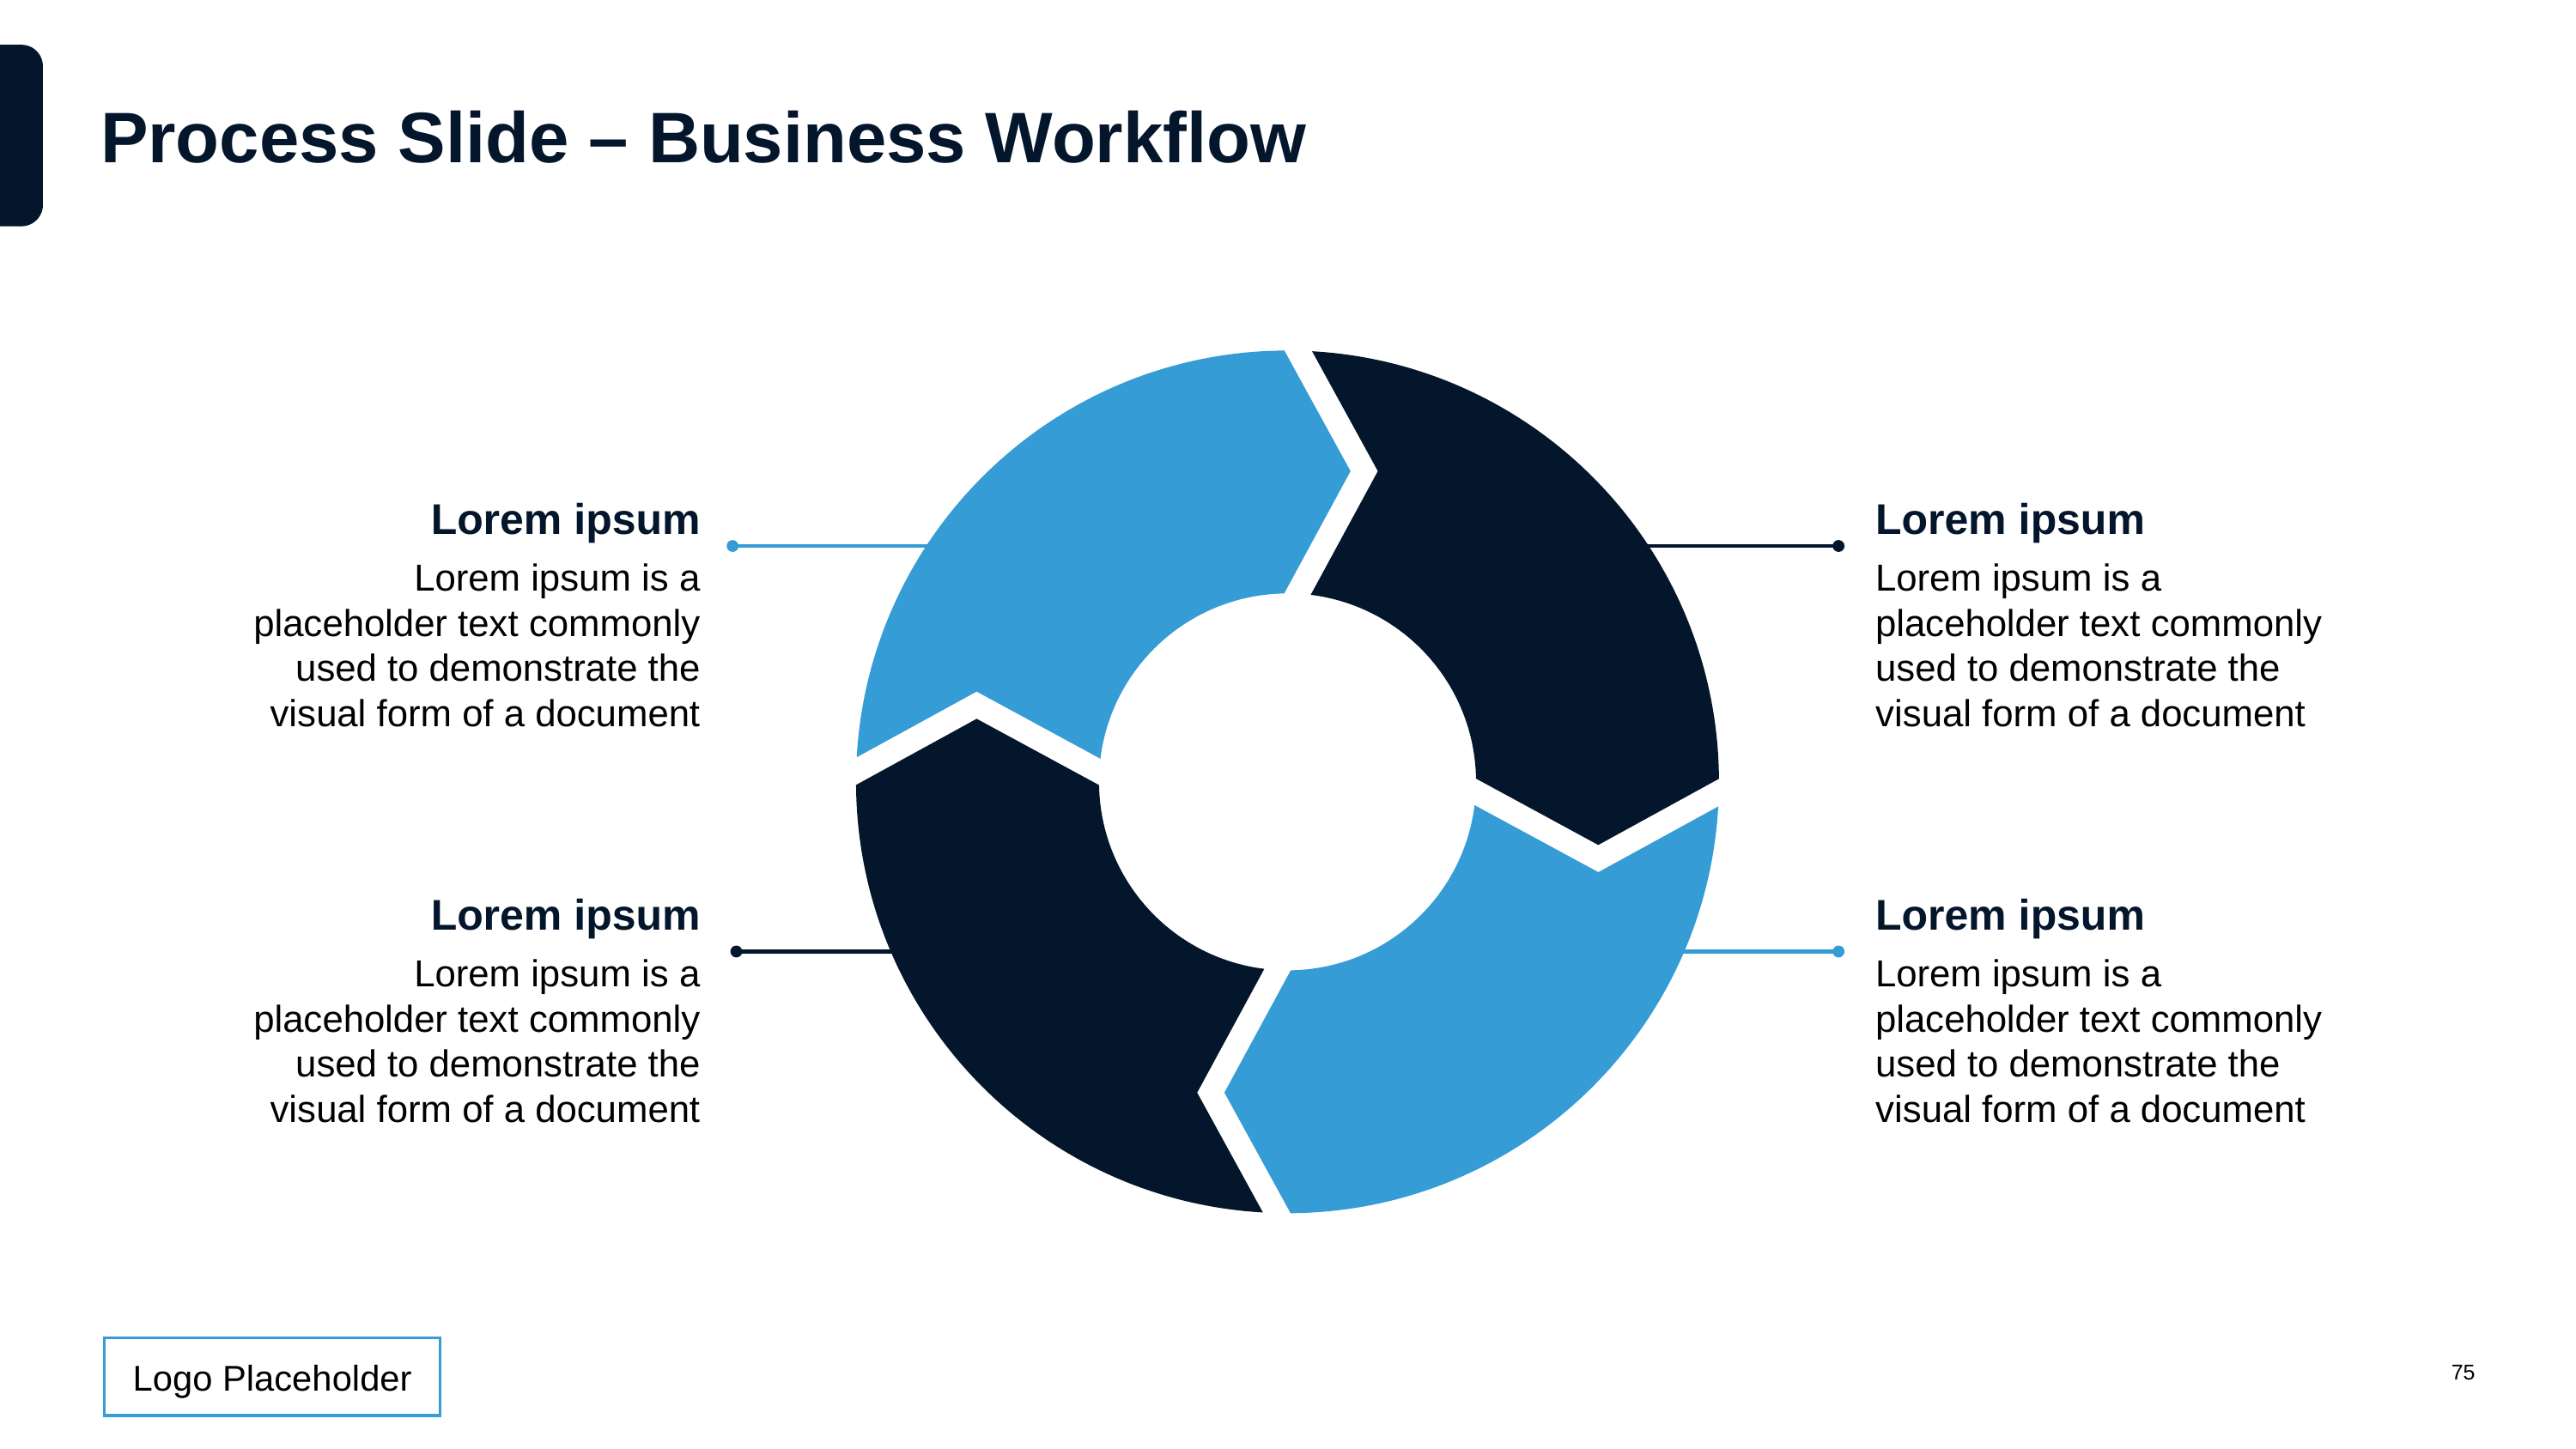

# Process Slide – Business Workflow

Lorem ipsum
Lorem ipsum is a placeholder text commonly used to demonstrate the visual form of a document
Lorem ipsum
Lorem ipsum is a placeholder text commonly used to demonstrate the visual form of a document

Lorem ipsum
Lorem ipsum is a placeholder text commonly used to demonstrate the visual form of a document
Lorem ipsum
Lorem ipsum is a placeholder text commonly used to demonstrate the visual form of a document
75